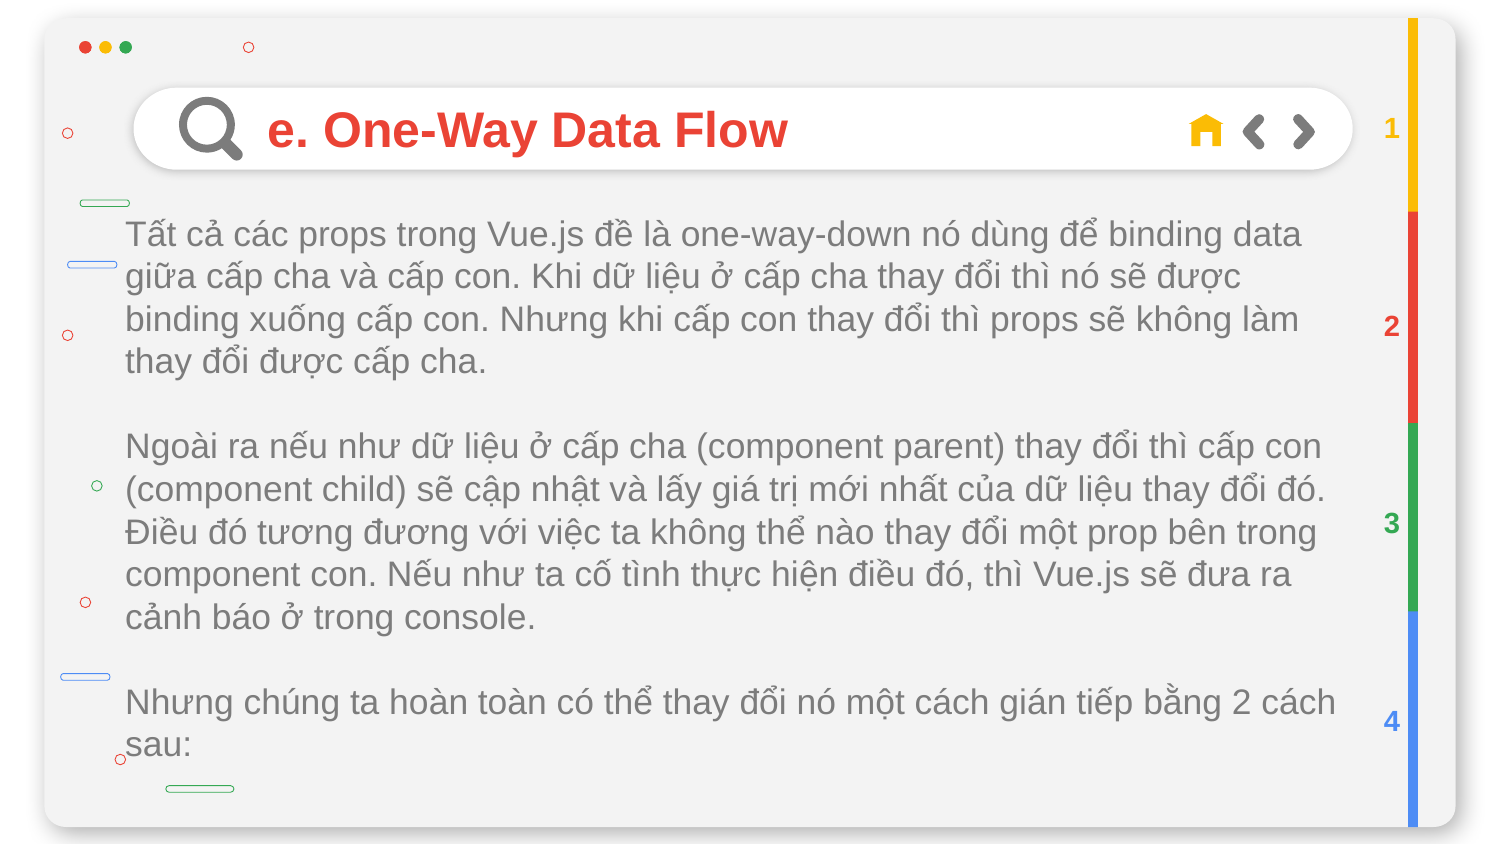

# e. One-Way Data Flow
1

Tất cả các props trong Vue.js đề là one-way-down nó dùng để binding data giữa cấp cha và cấp con. Khi dữ liệu ở cấp cha thay đổi thì nó sẽ được binding xuống cấp con. Nhưng khi cấp con thay đổi thì props sẽ không làm thay đổi được cấp cha.

Ngoài ra nếu như dữ liệu ở cấp cha (component parent) thay đổi thì cấp con (component child) sẽ cập nhật và lấy giá trị mới nhất của dữ liệu thay đổi đó. Điều đó tương đương với việc ta không thể nào thay đổi một prop bên trong component con. Nếu như ta cố tình thực hiện điều đó, thì Vue.js sẽ đưa ra cảnh báo ở trong console.

Nhưng chúng ta hoàn toàn có thể thay đổi nó một cách gián tiếp bằng 2 cách sau:
2

3

4